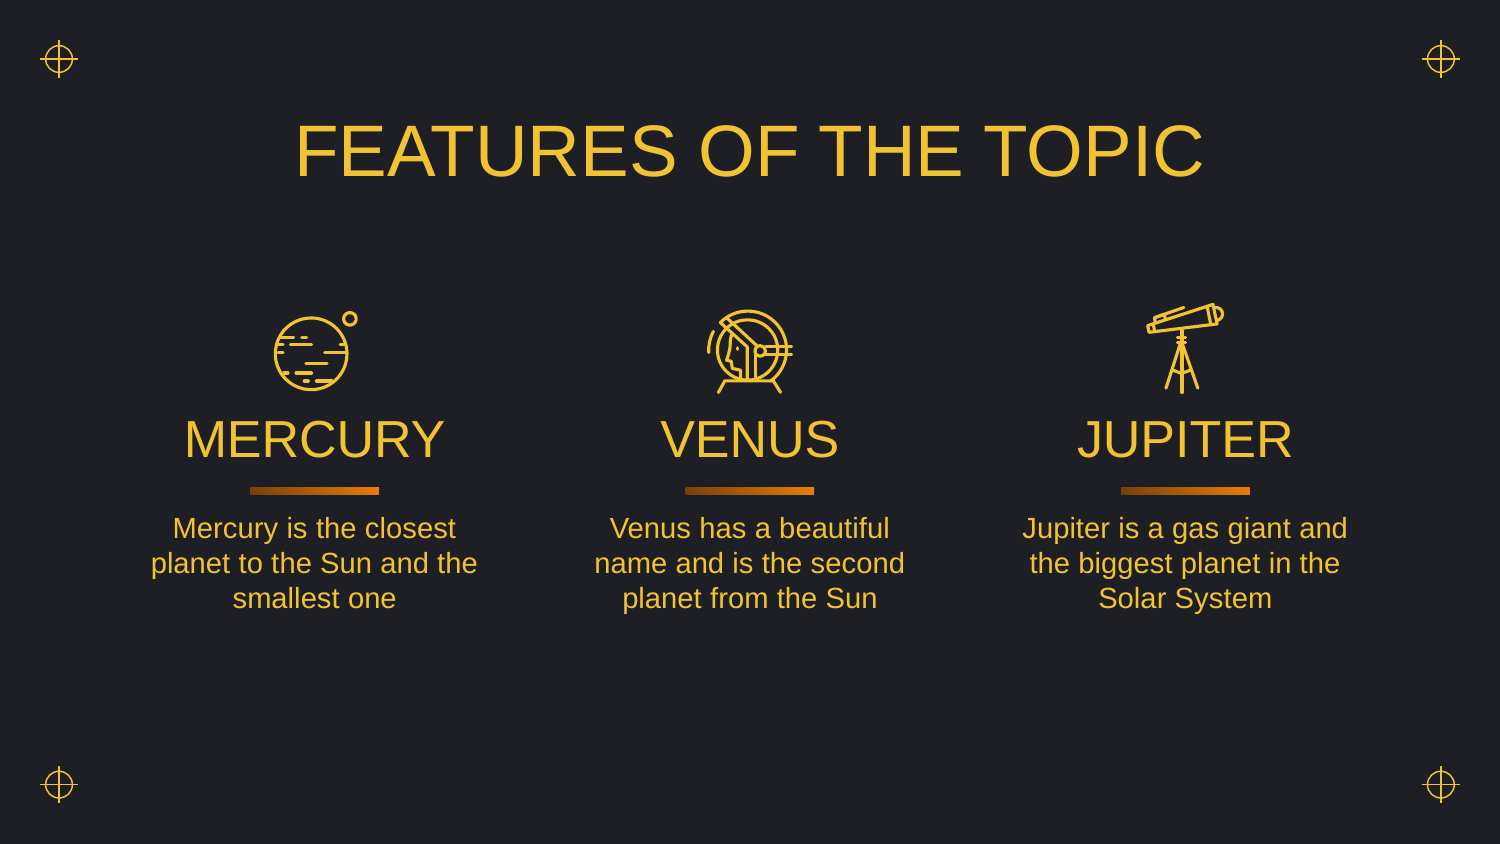

# FEATURES OF THE TOPIC

VENUS
JUPITER
MERCURY

Venus has a beautiful name and is the second planet from the Sun

Jupiter is a gas giant and the biggest planet in the Solar System
Mercury is the closest planet to the Sun and the smallest one